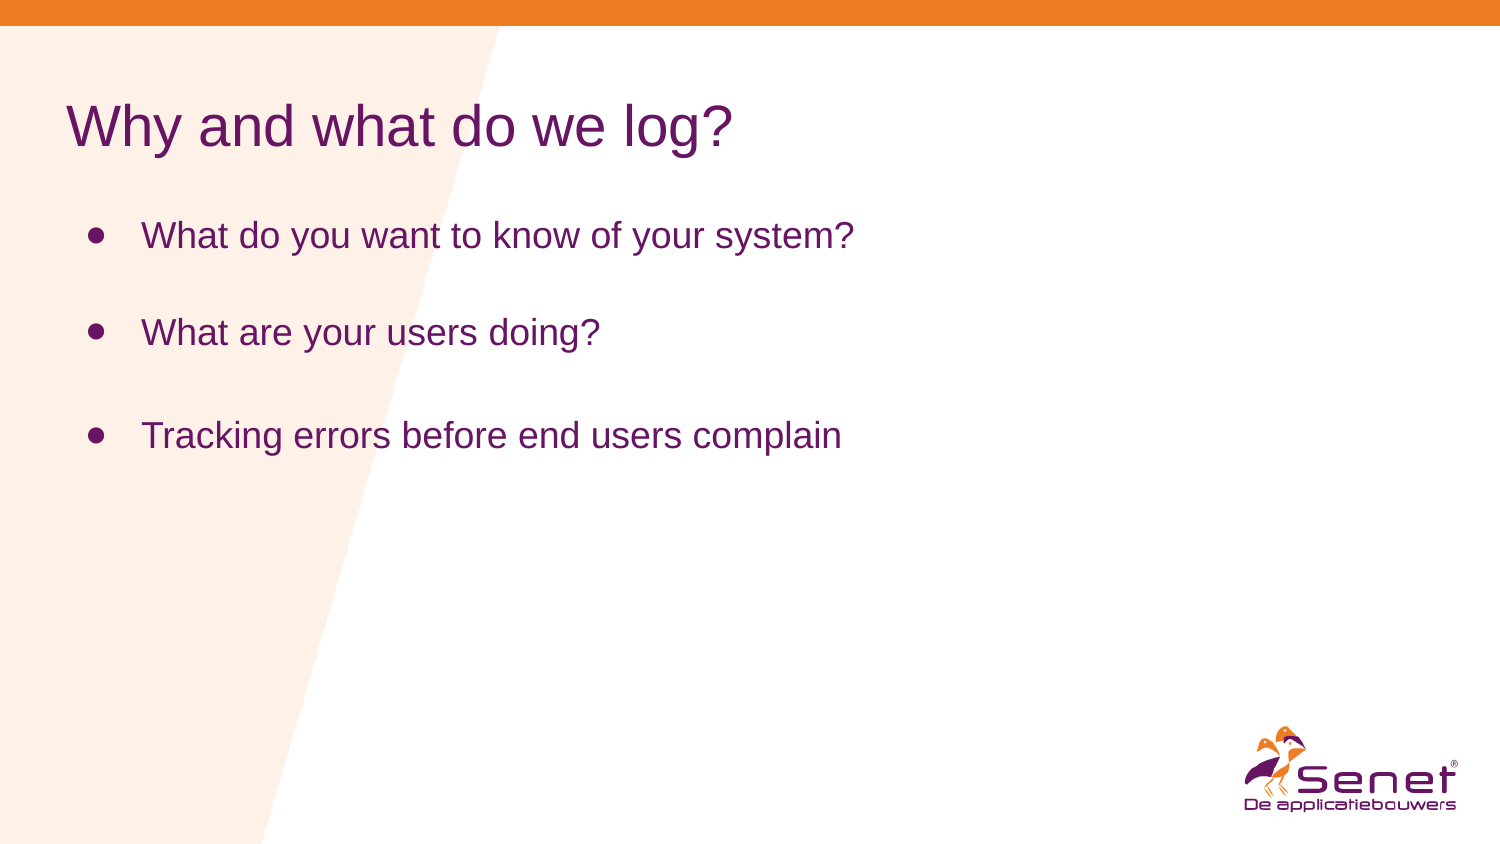

# Why and what do we log?
What do you want to know of your system?
What are your users doing?
Tracking errors before end users complain